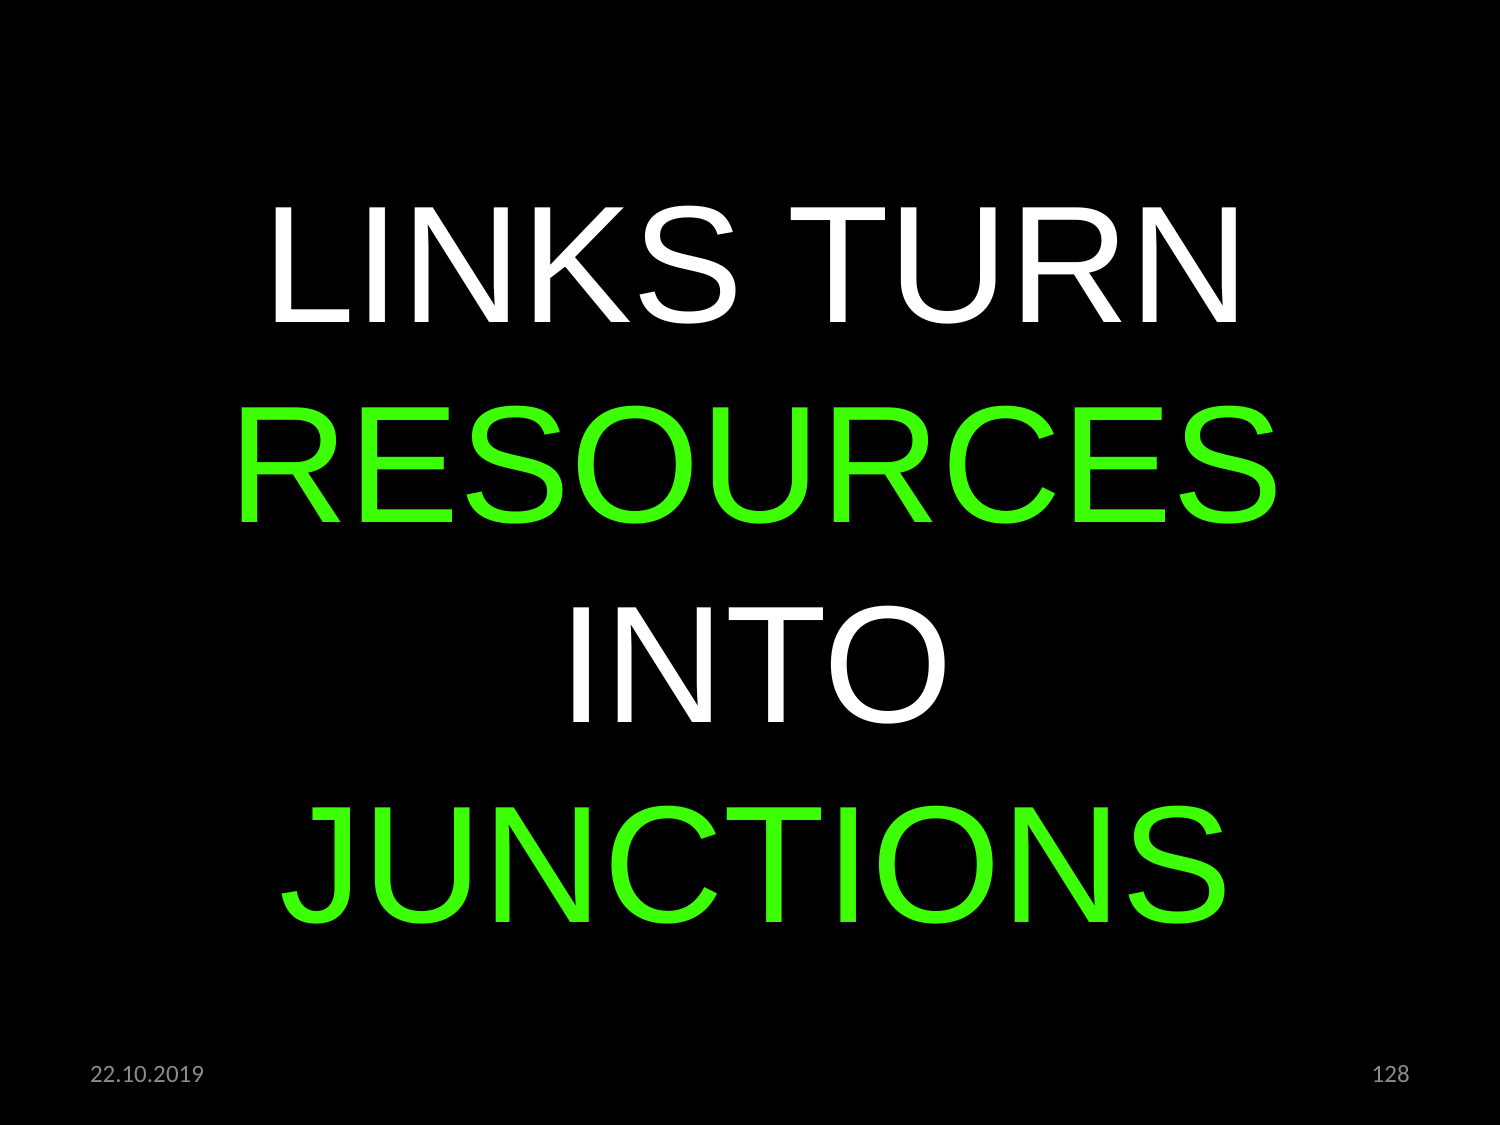

LINKS TURN RESOURCES INTO JUNCTIONS
22.10.2019
128